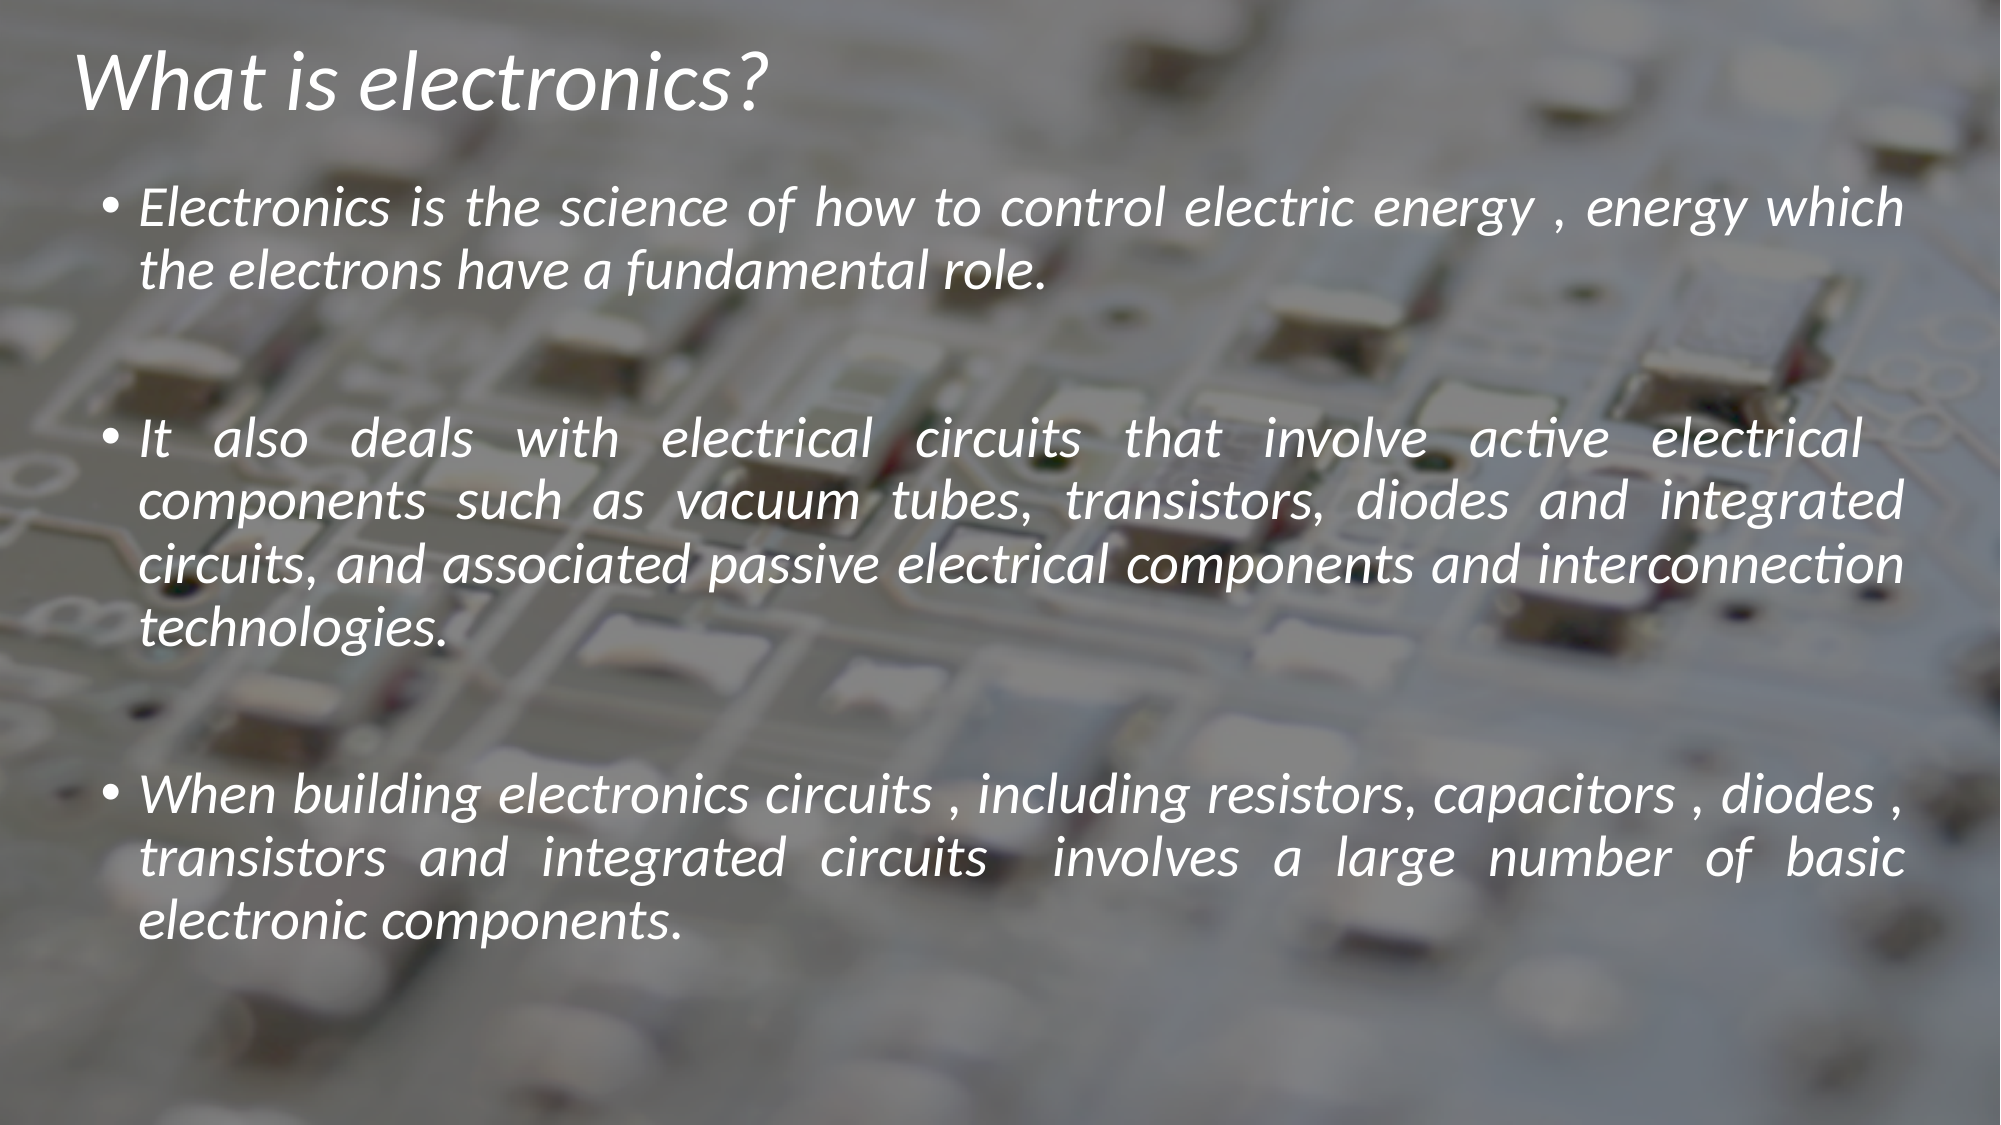

# What is electronics?
Electronics is the science of how to control electric energy , energy which the electrons have a fundamental role.

It also deals with electrical circuits that involve active electrical  components such as vacuum tubes, transistors, diodes and integrated circuits, and associated passive electrical components and interconnection technologies.

When building electronics circuits , including resistors, capacitors , diodes , transistors and integrated circuits  involves a large number of basic electronic components.